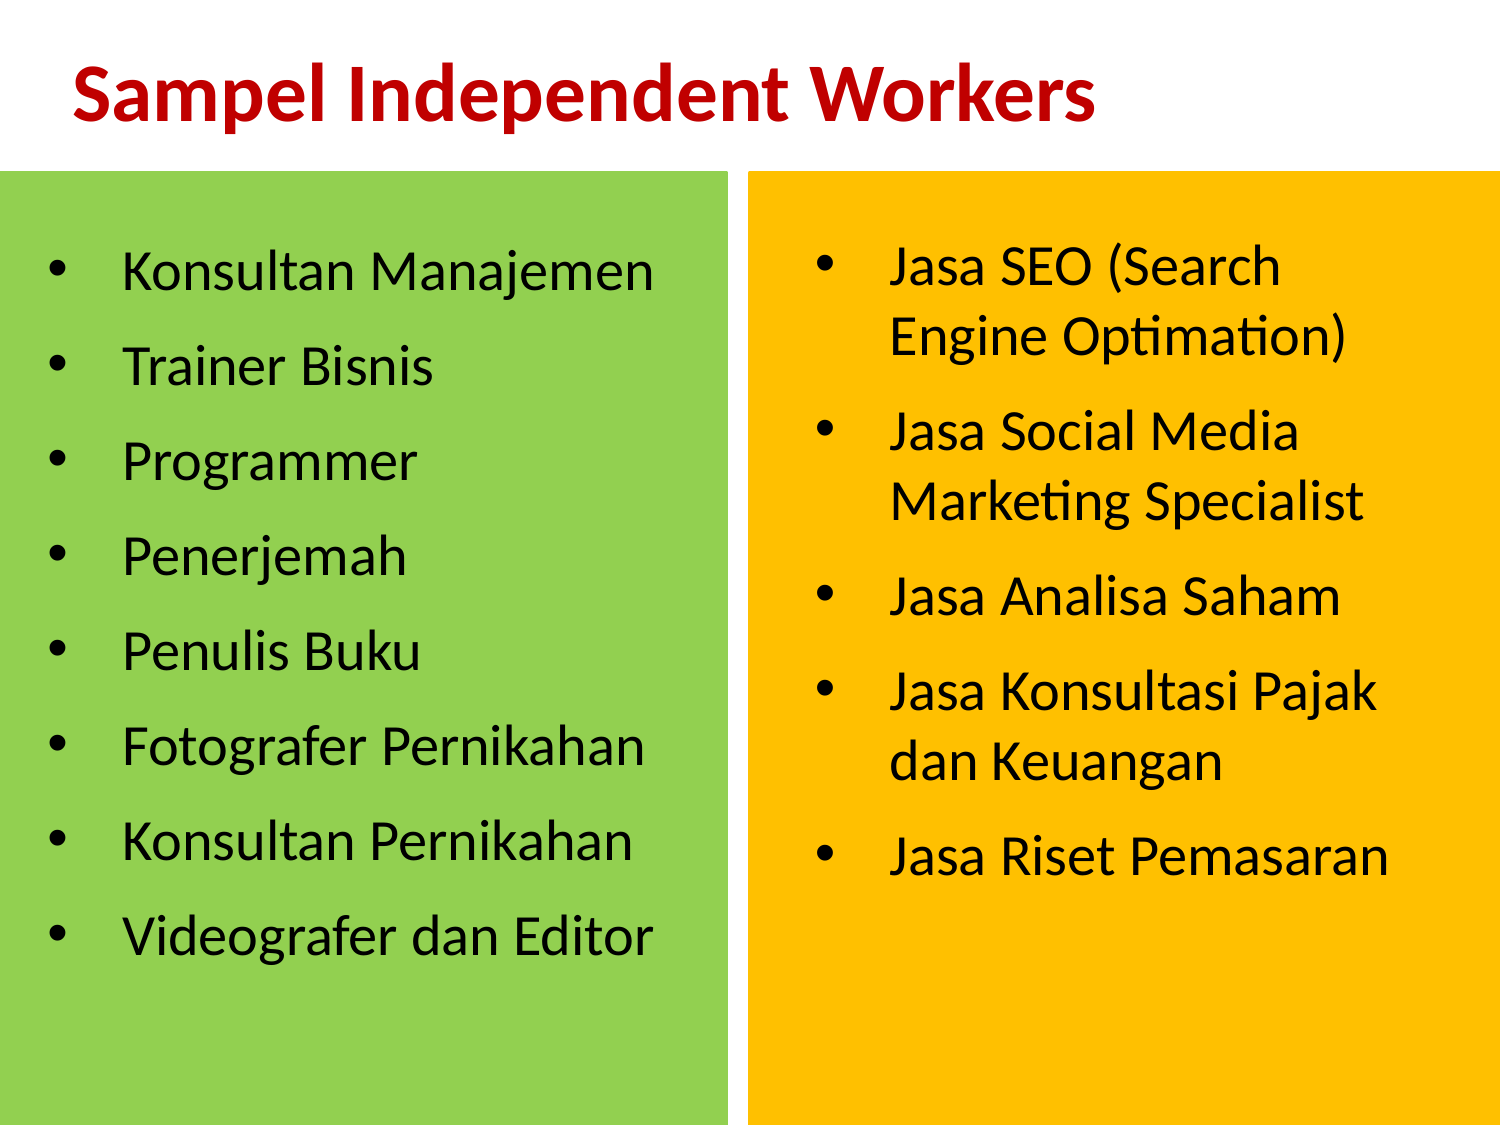

Sampel Independent Workers

Jasa SEO (Search Engine Optimation)
Jasa Social Media Marketing Specialist
Jasa Analisa Saham
Jasa Konsultasi Pajak dan Keuangan
Jasa Riset Pemasaran

Konsultan Manajemen
Trainer Bisnis
Programmer
Penerjemah
Penulis Buku
Fotografer Pernikahan
Konsultan Pernikahan
Videografer dan Editor